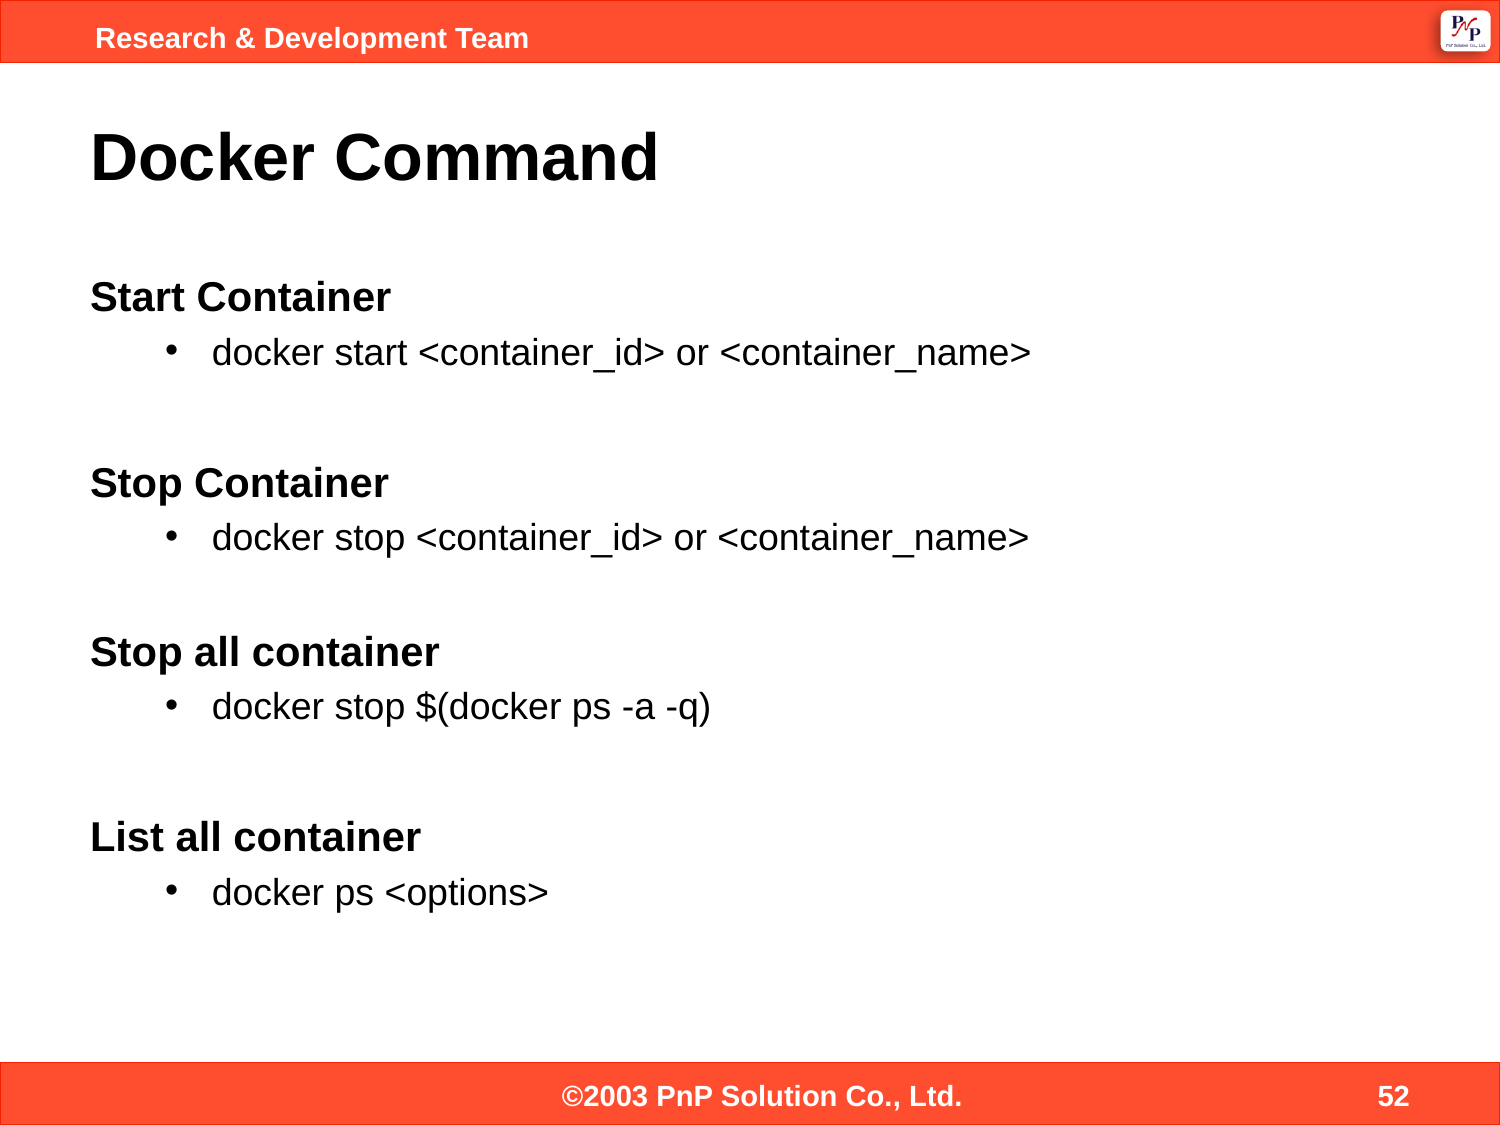

# Docker Command
Start Container
docker start <container_id> or <container_name>

Stop Container
docker stop <container_id> or <container_name>

Stop all container
docker stop $(docker ps -a -q)

List all container
docker ps <options>

©2003 PnP Solution Co., Ltd.
52